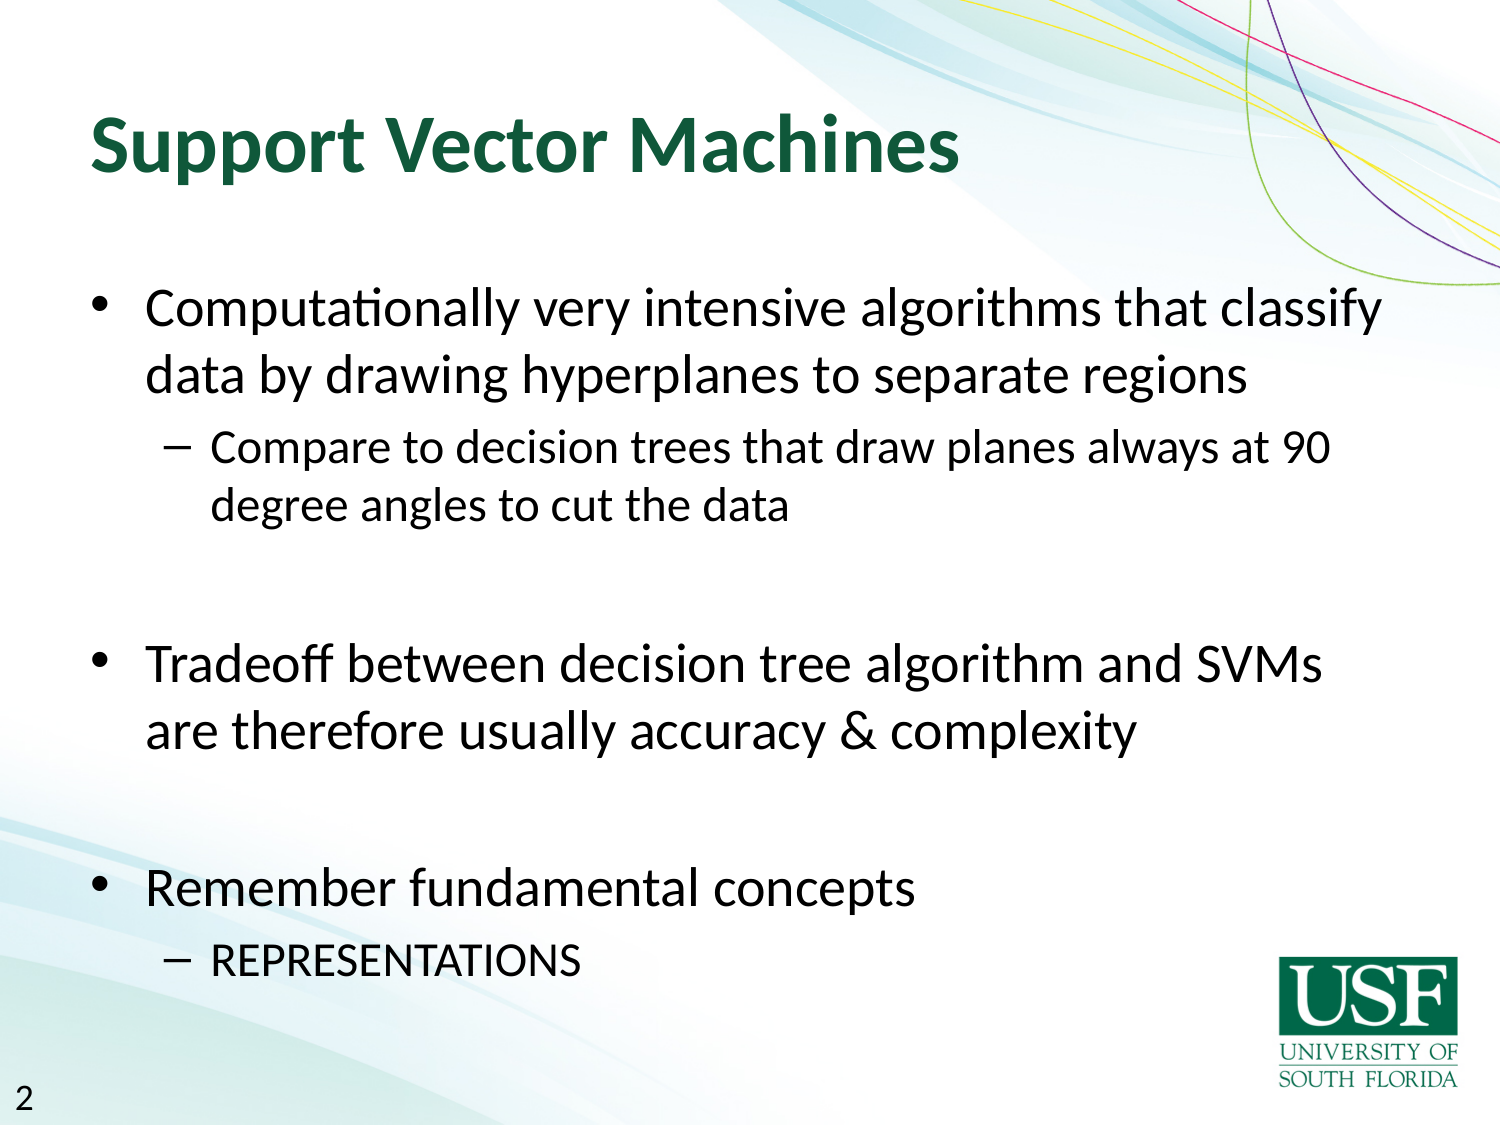

# Support Vector Machines
Computationally very intensive algorithms that classify data by drawing hyperplanes to separate regions
Compare to decision trees that draw planes always at 90 degree angles to cut the data

Tradeoff between decision tree algorithm and SVMs are therefore usually accuracy & complexity

Remember fundamental concepts
REPRESENTATIONS

2